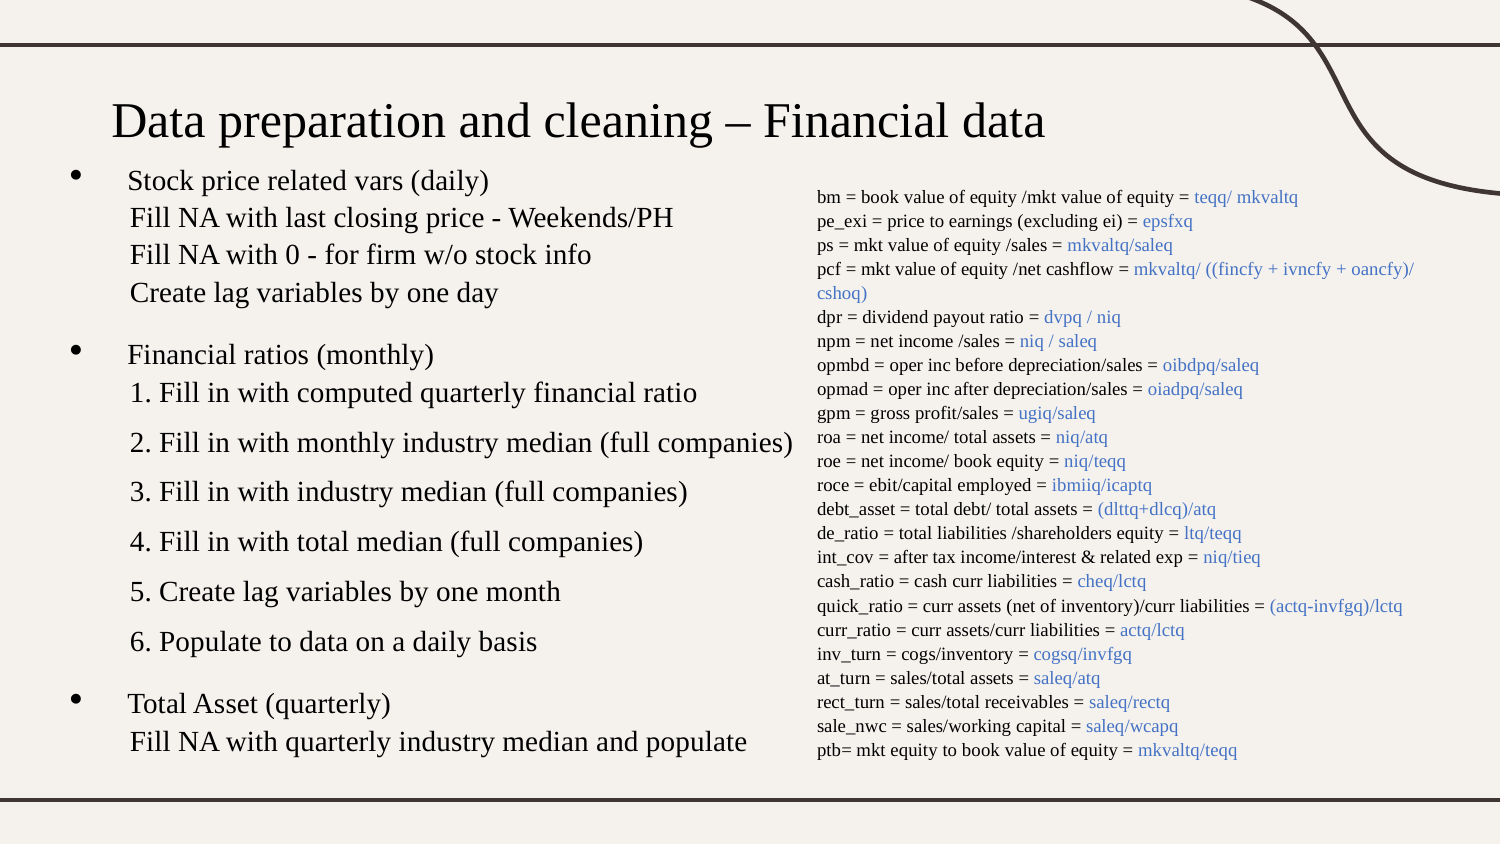

# Data preparation and cleaning – Financial data
Stock price related vars (daily)
Fill NA with last closing price - Weekends/PH
Fill NA with 0 - for firm w/o stock info
Create lag variables by one day
Financial ratios (monthly)
1. Fill in with computed quarterly financial ratio
2. Fill in with monthly industry median (full companies)
3. Fill in with industry median (full companies)
4. Fill in with total median (full companies)
5. Create lag variables by one month
6. Populate to data on a daily basis
Total Asset (quarterly)
Fill NA with quarterly industry median and populate
bm = book value of equity /mkt value of equity = teqq/ mkvaltq
pe_exi = price to earnings (excluding ei) = epsfxq
ps = mkt value of equity /sales = mkvaltq/saleq
pcf = mkt value of equity /net cashflow = mkvaltq/ ((fincfy + ivncfy + oancfy)/ cshoq)
dpr = dividend payout ratio = dvpq / niq
npm = net income /sales = niq / saleq
opmbd = oper inc before depreciation/sales = oibdpq/saleq
opmad = oper inc after depreciation/sales = oiadpq/saleq
gpm = gross profit/sales = ugiq/saleq
roa = net income/ total assets = niq/atq
roe = net income/ book equity = niq/teqq
roce = ebit/capital employed = ibmiiq/icaptq
debt_asset = total debt/ total assets = (dlttq+dlcq)/atq
de_ratio = total liabilities /shareholders equity = ltq/teqq
int_cov = after tax income/interest & related exp = niq/tieq
cash_ratio = cash curr liabilities = cheq/lctq
quick_ratio = curr assets (net of inventory)/curr liabilities = (actq-invfgq)/lctq
curr_ratio = curr assets/curr liabilities = actq/lctq
inv_turn = cogs/inventory = cogsq/invfgq
at_turn = sales/total assets = saleq/atq
rect_turn = sales/total receivables = saleq/rectq
sale_nwc = sales/working capital = saleq/wcapq
ptb= mkt equity to book value of equity = mkvaltq/teqq